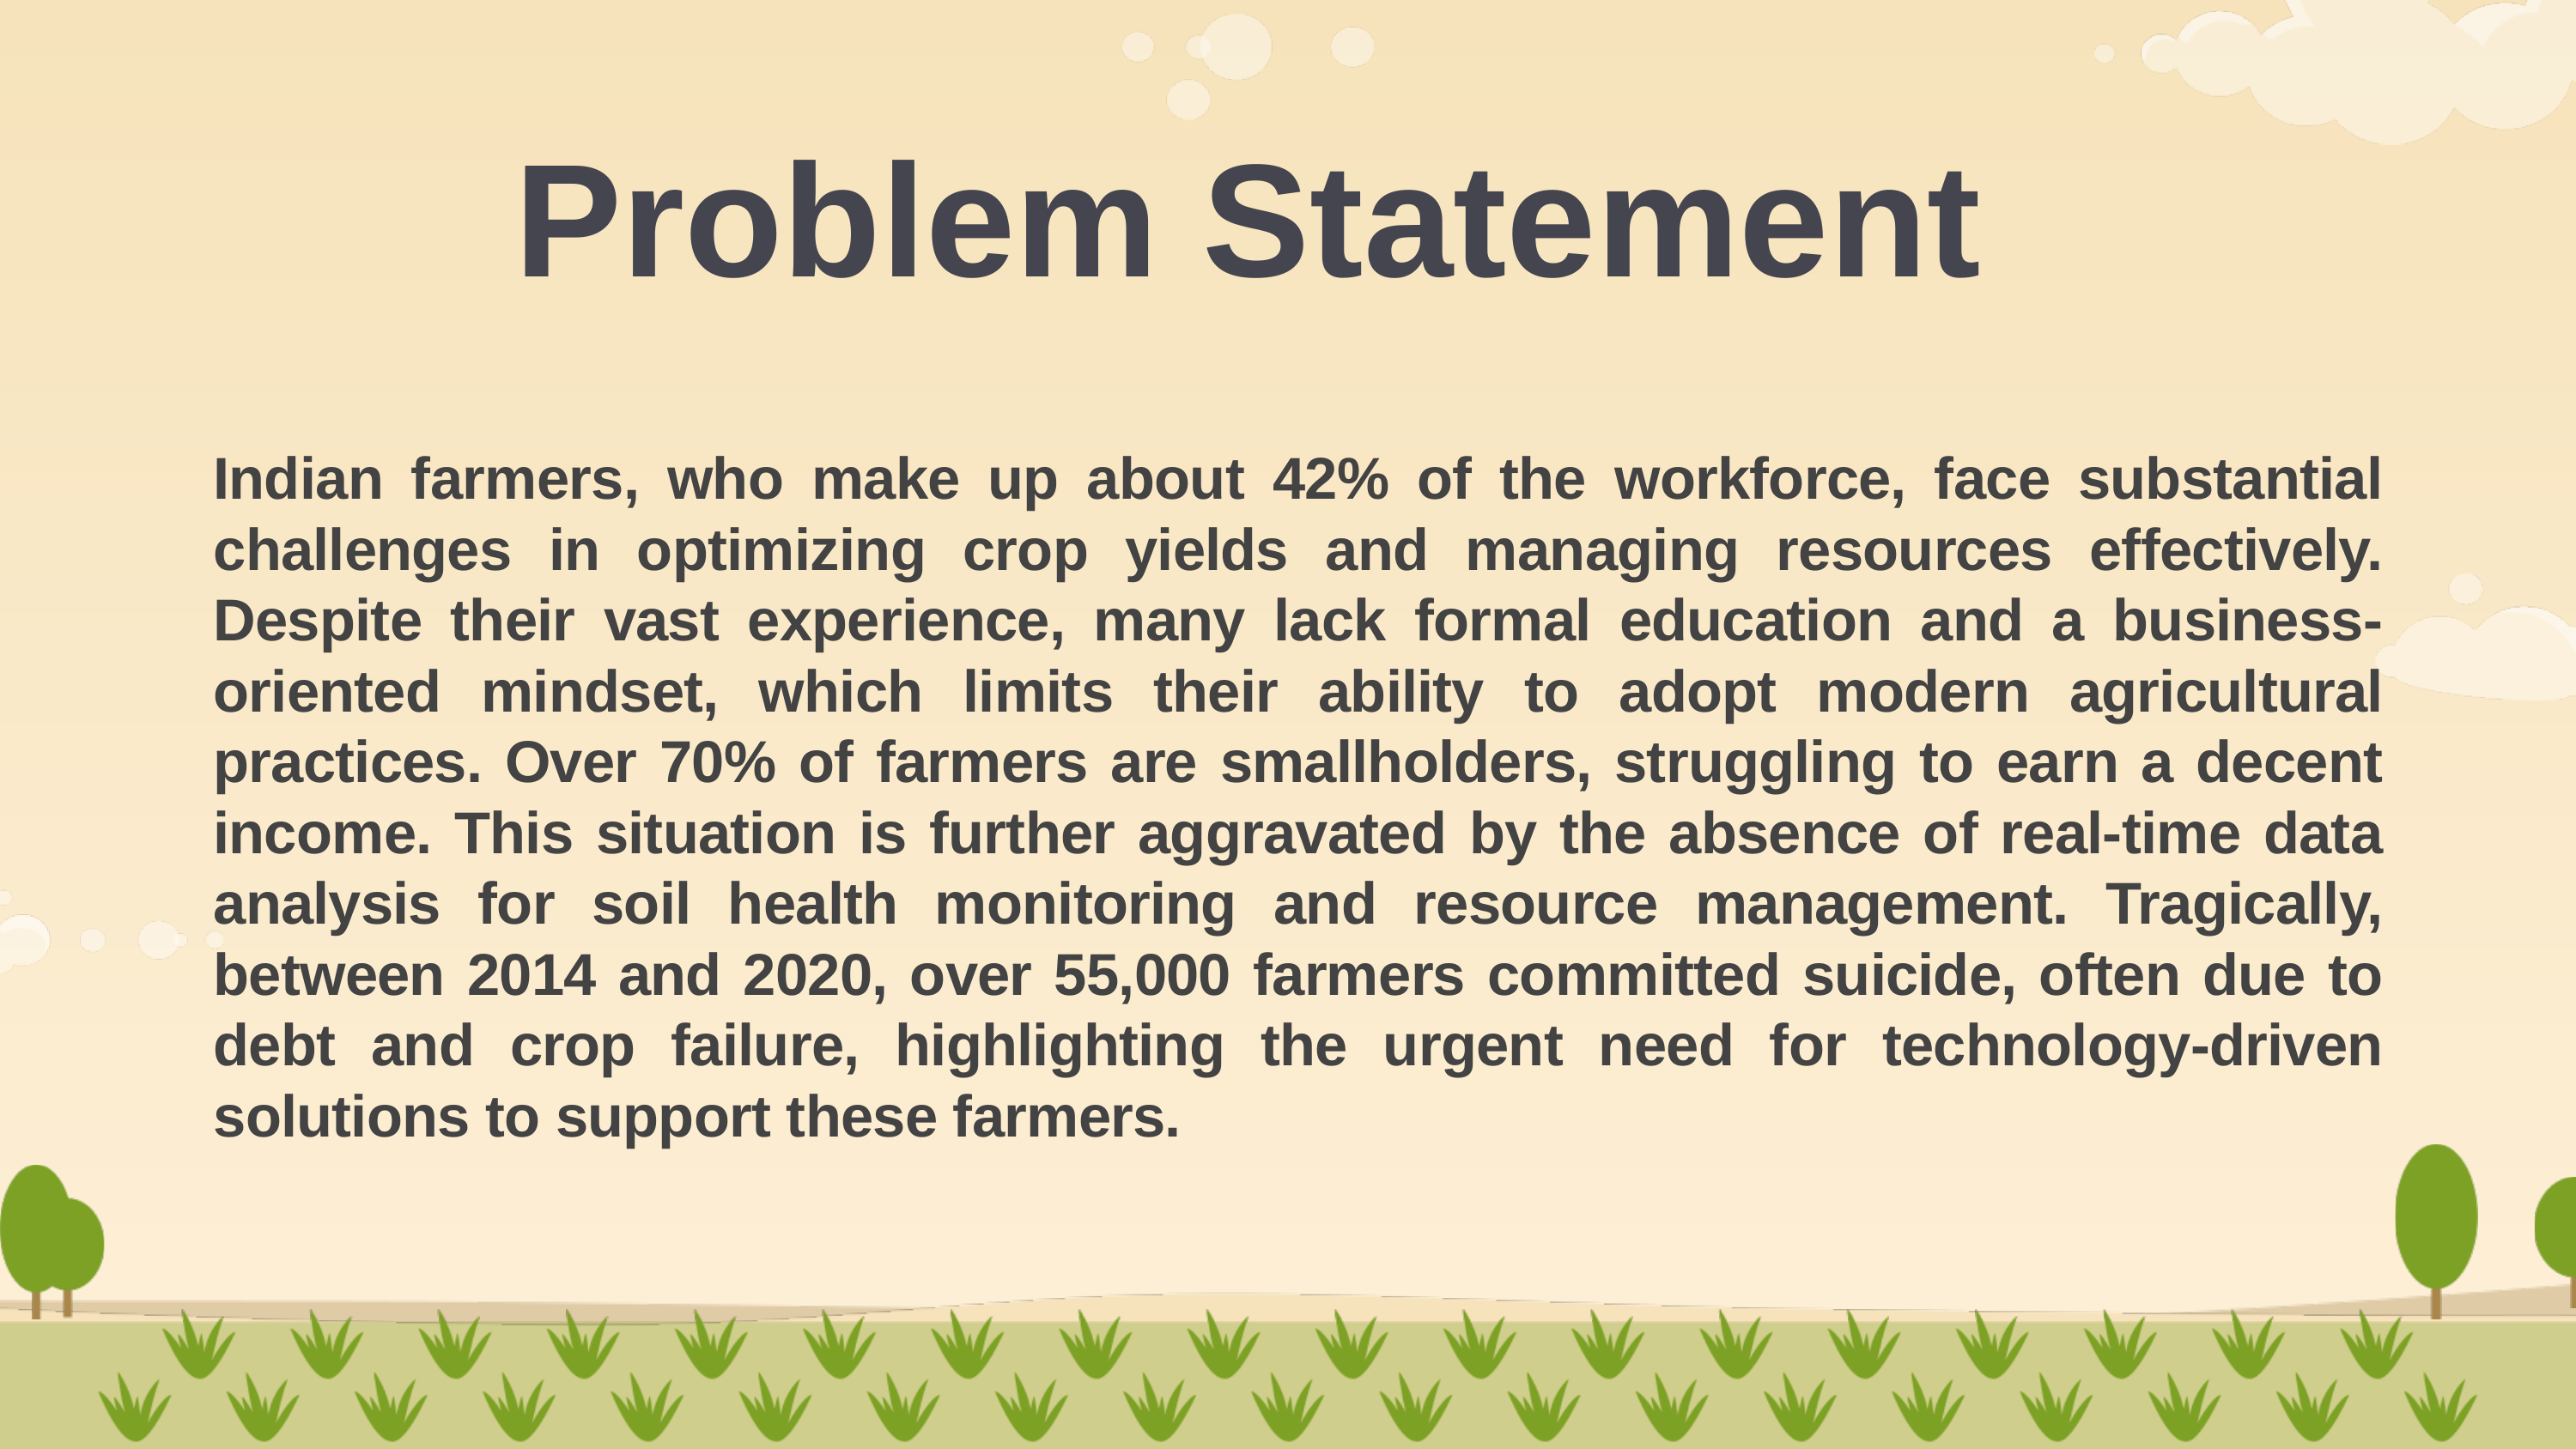

Problem Statement

Indian farmers, who make up about 42% of the workforce, face substantial challenges in optimizing crop yields and managing resources effectively. Despite their vast experience, many lack formal education and a business-oriented mindset, which limits their ability to adopt modern agricultural practices. Over 70% of farmers are smallholders, struggling to earn a decent income. This situation is further aggravated by the absence of real-time data analysis for soil health monitoring and resource management. Tragically, between 2014 and 2020, over 55,000 farmers committed suicide, often due to debt and crop failure, highlighting the urgent need for technology-driven solutions to support these farmers.